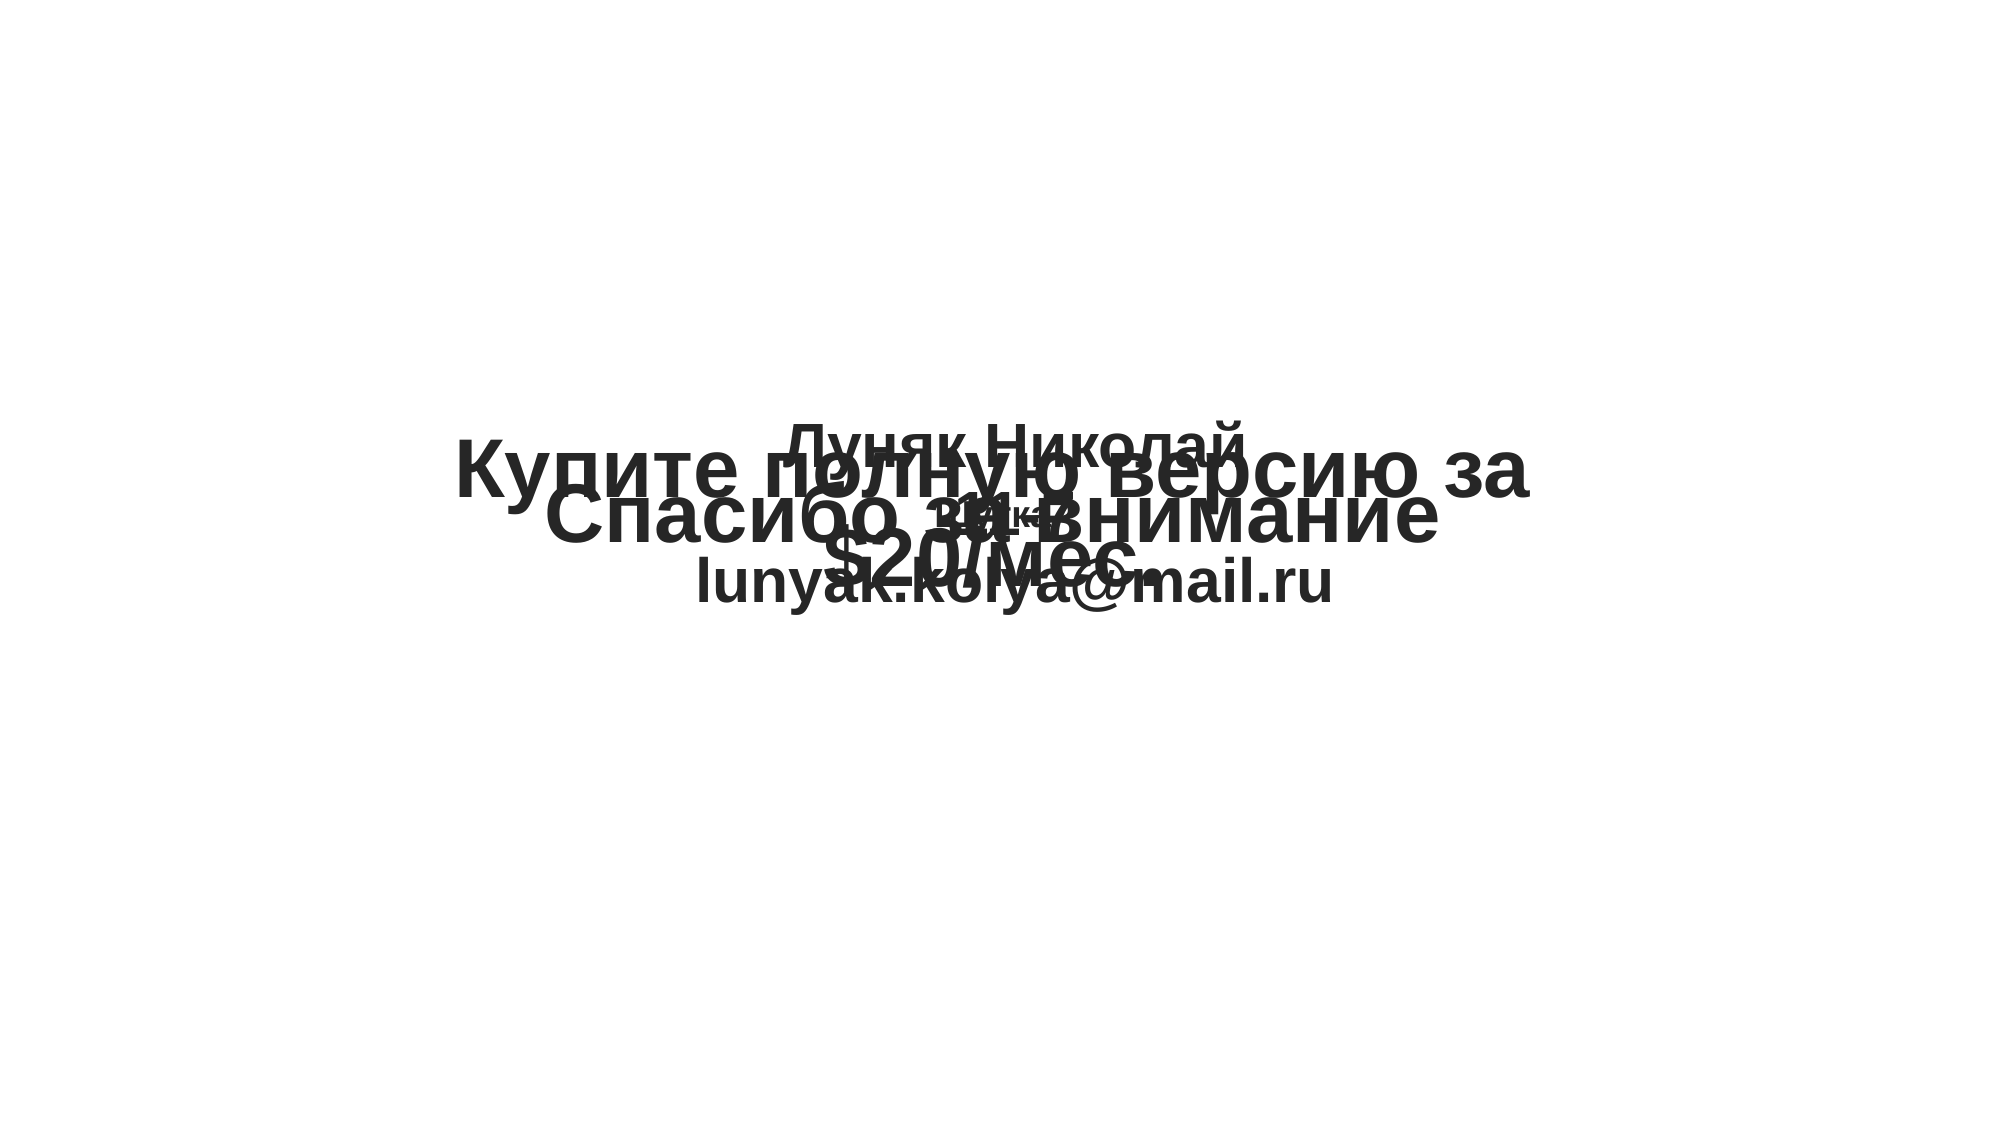

Шутка
Купите полную версию за $20/мес.
Луняк Николай
11-7
lunyak.kolya@mail.ru
# Спасибо за внимание